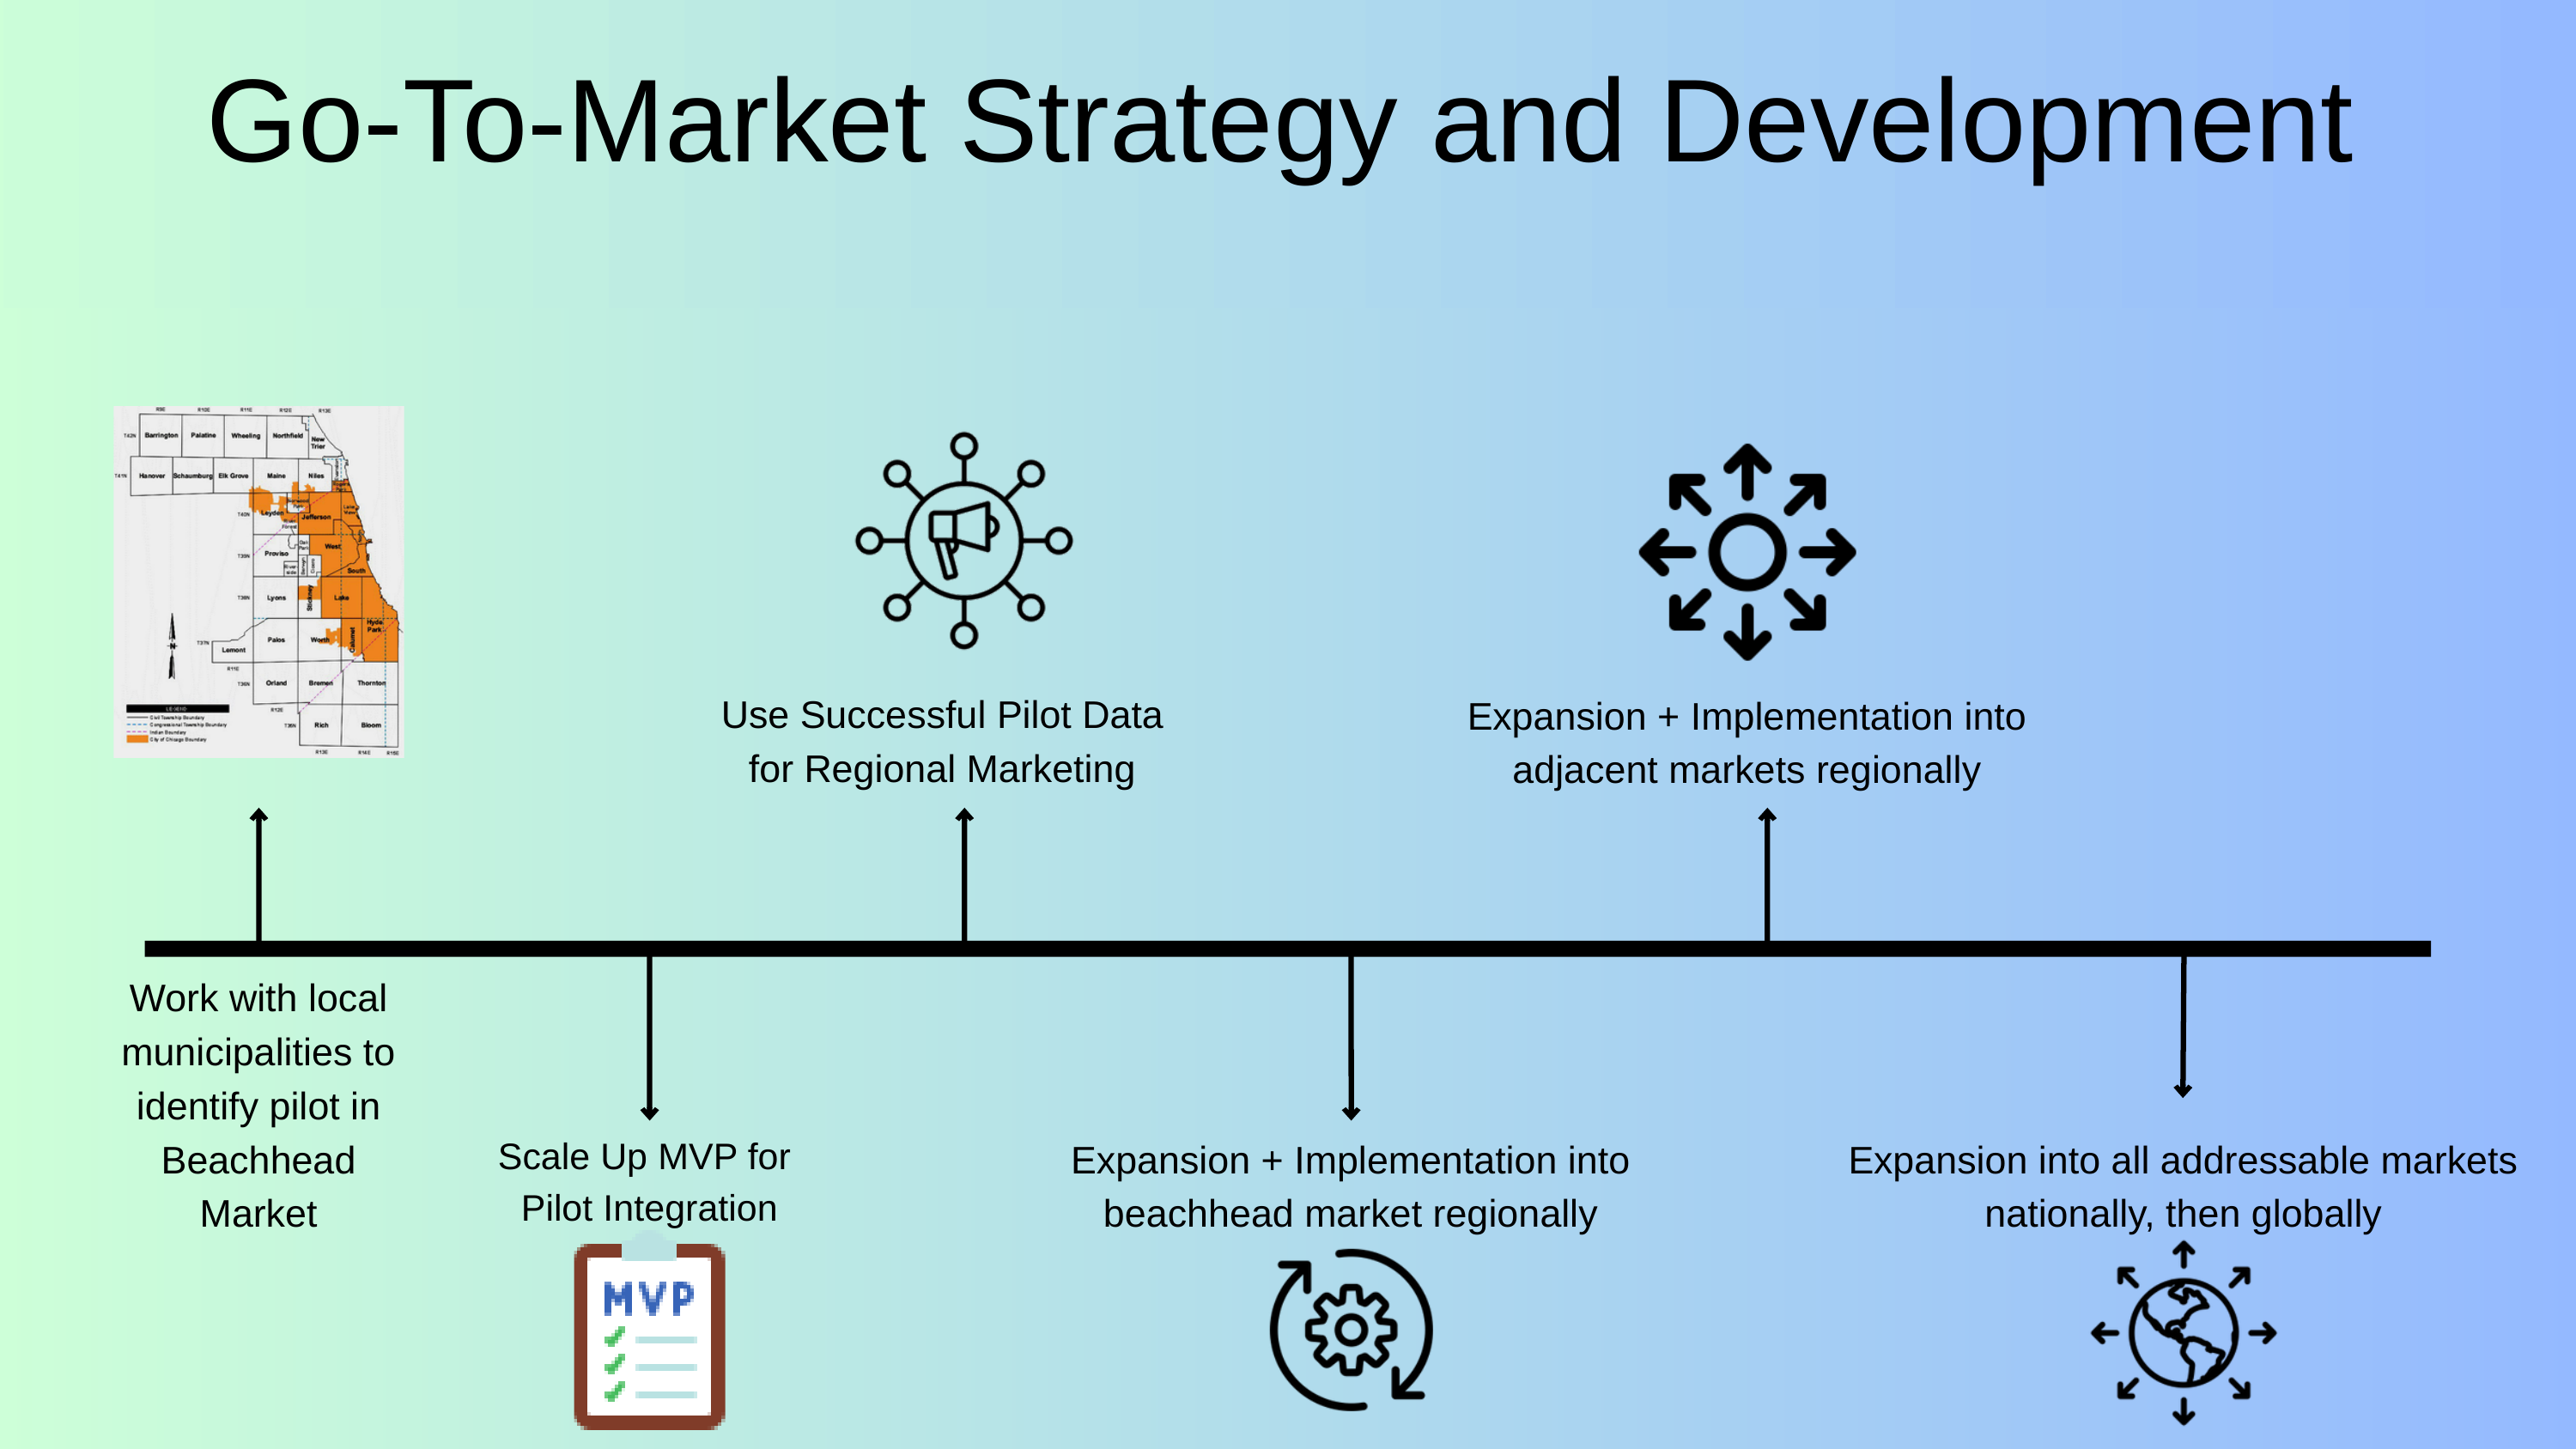

Go-To-Market Strategy and Development

Use Successful Pilot Data for Regional Marketing
Expansion + Implementation into adjacent markets regionally

Work with local municipalities to identify pilot in Beachhead Market
Scale Up MVP for
Pilot Integration

Expansion + Implementation into beachhead market regionally

Expansion into all addressable markets nationally, then globally